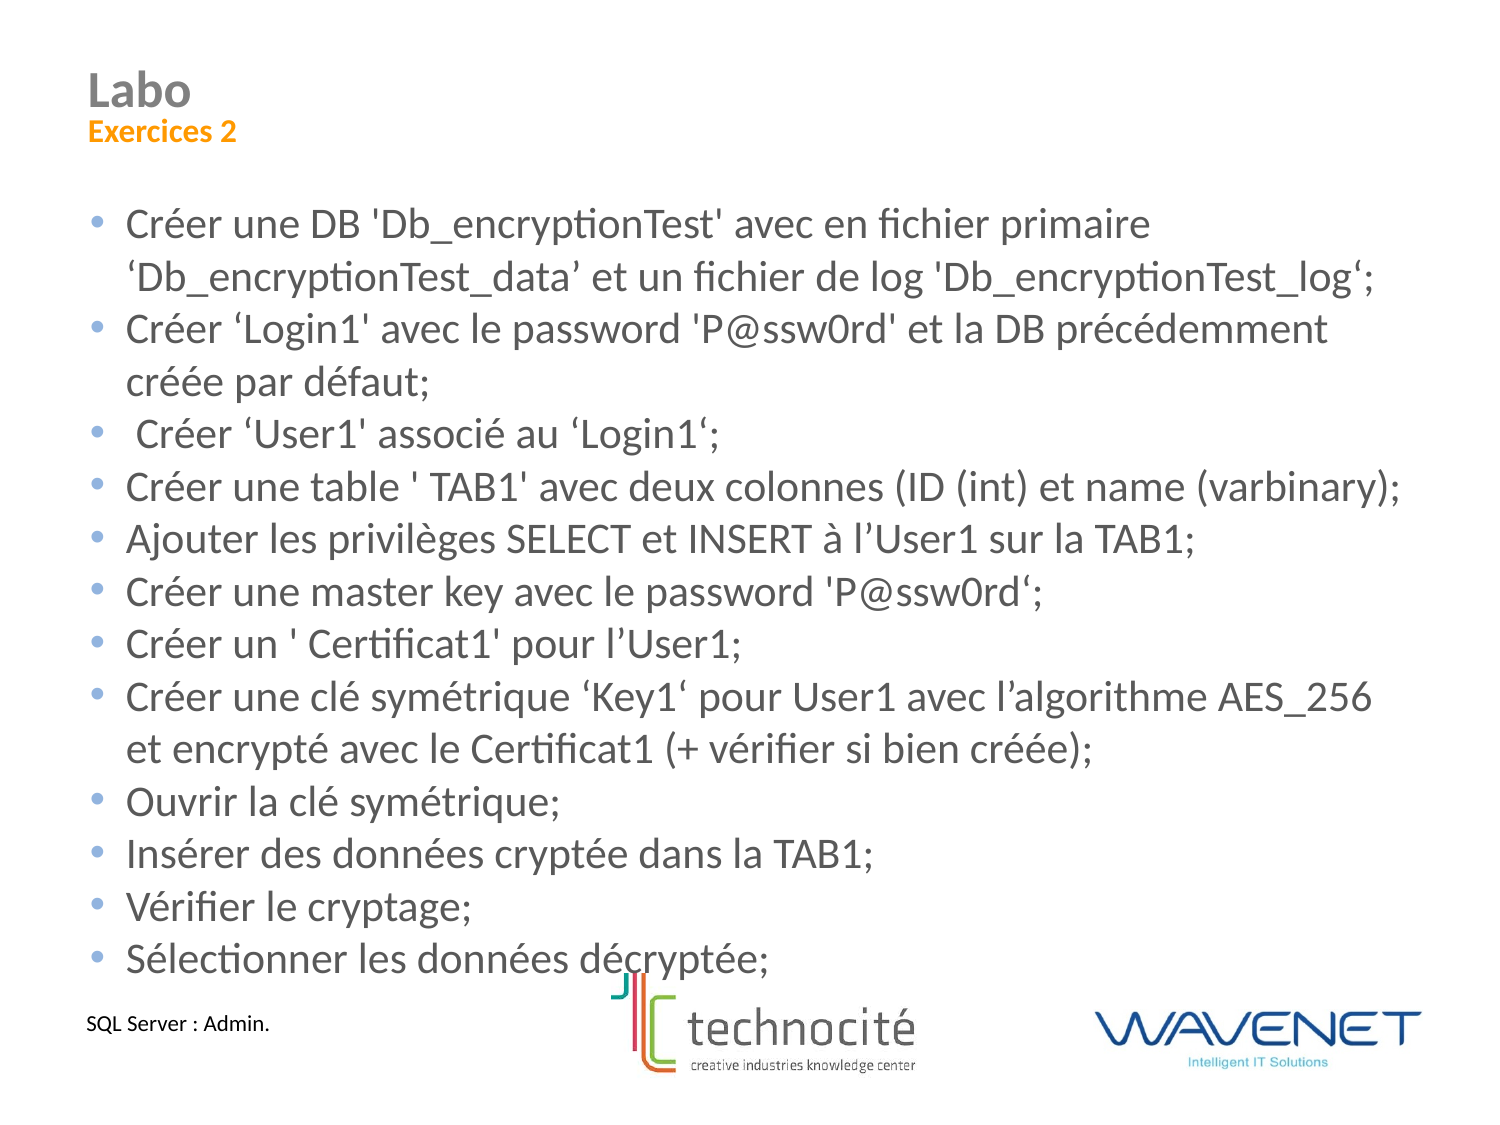

Labo
Exercices 2
Créer une DB 'Db_encryptionTest' avec en fichier primaire ‘Db_encryptionTest_data’ et un fichier de log 'Db_encryptionTest_log‘;
Créer ‘Login1' avec le password 'P@ssw0rd' et la DB précédemment créée par défaut;
 Créer ‘User1' associé au ‘Login1‘;
Créer une table ' TAB1' avec deux colonnes (ID (int) et name (varbinary);
Ajouter les privilèges SELECT et INSERT à l’User1 sur la TAB1;
Créer une master key avec le password 'P@ssw0rd‘;
Créer un ' Certificat1' pour l’User1;
Créer une clé symétrique ‘Key1‘ pour User1 avec l’algorithme AES_256 et encrypté avec le Certificat1 (+ vérifier si bien créée);
Ouvrir la clé symétrique;
Insérer des données cryptée dans la TAB1;
Vérifier le cryptage;
Sélectionner les données décryptée;

SQL Server : Admin.